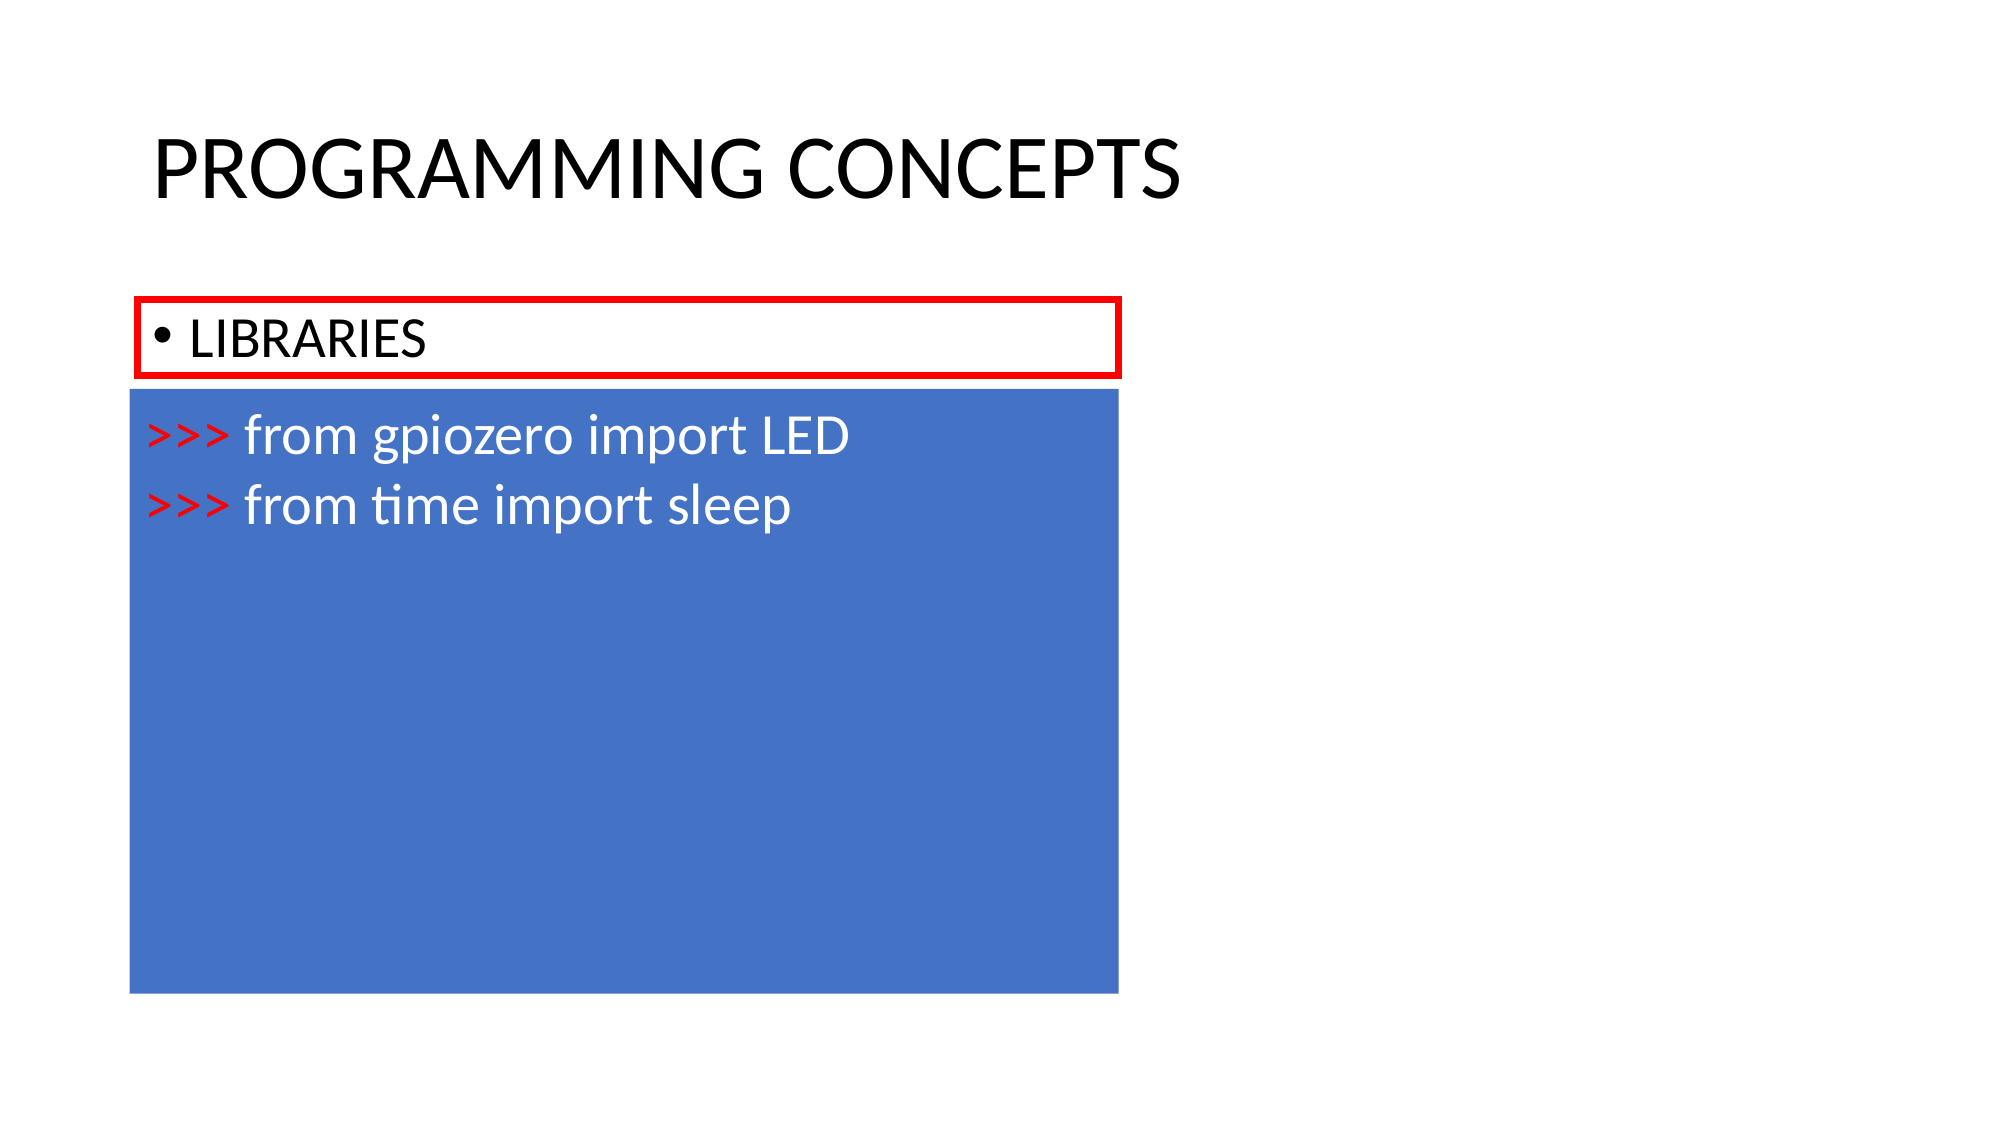

# PROGRAMMING CONCEPTS
LIBRARIES
VISUAL UNDERSTANDING OF VARIABLE
OOP IN LAYMAN TERMS
PROBLEM SOLVING
ALGORITHM
CODE
TEST
DEBUG

>>> from gpiozero import LED
>>> from time import sleep